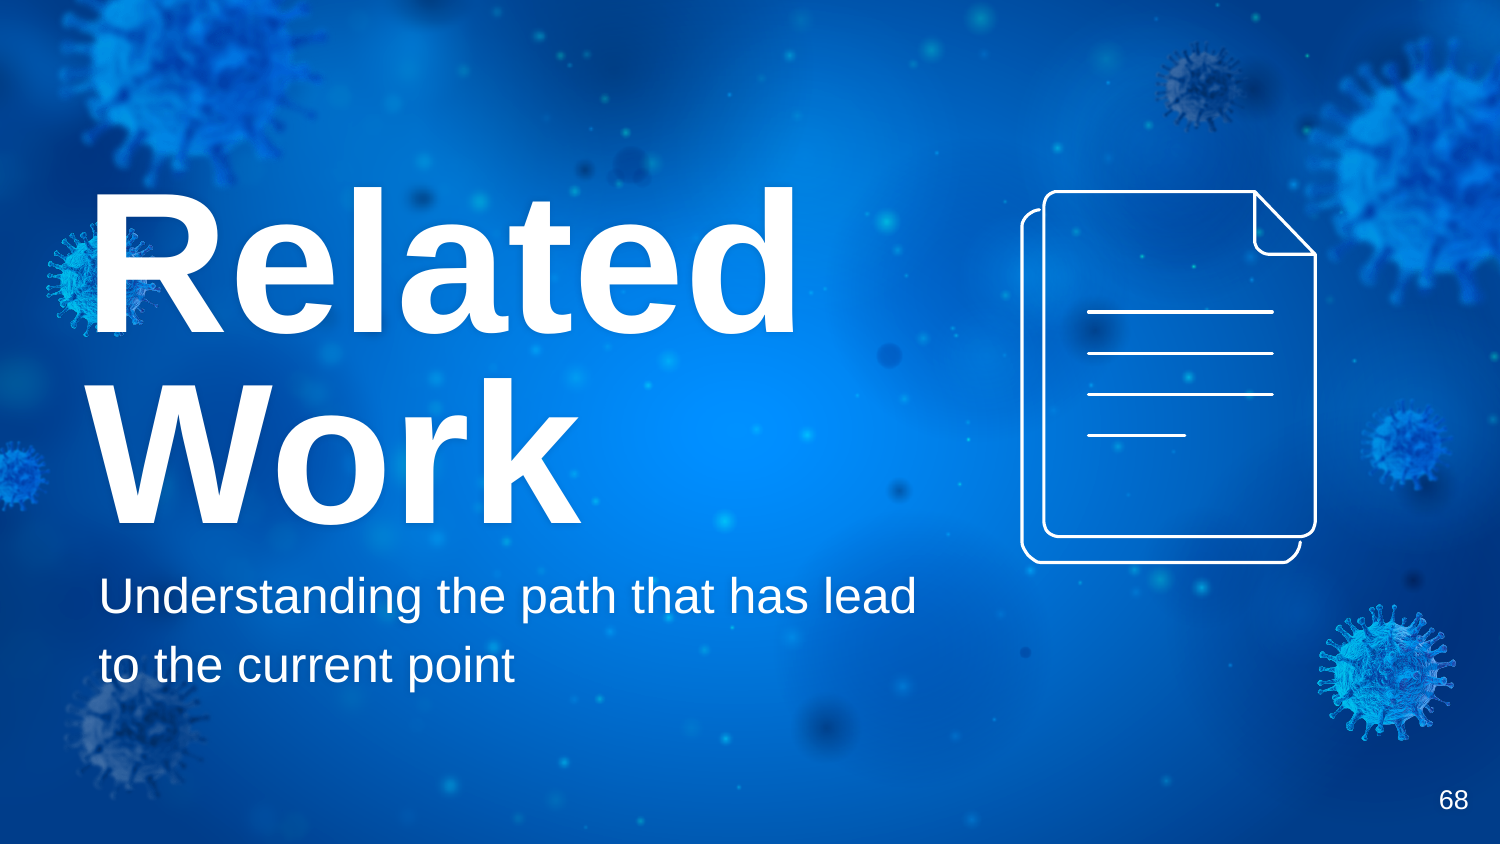

Related Work
Understanding the path that has lead to the current point
68